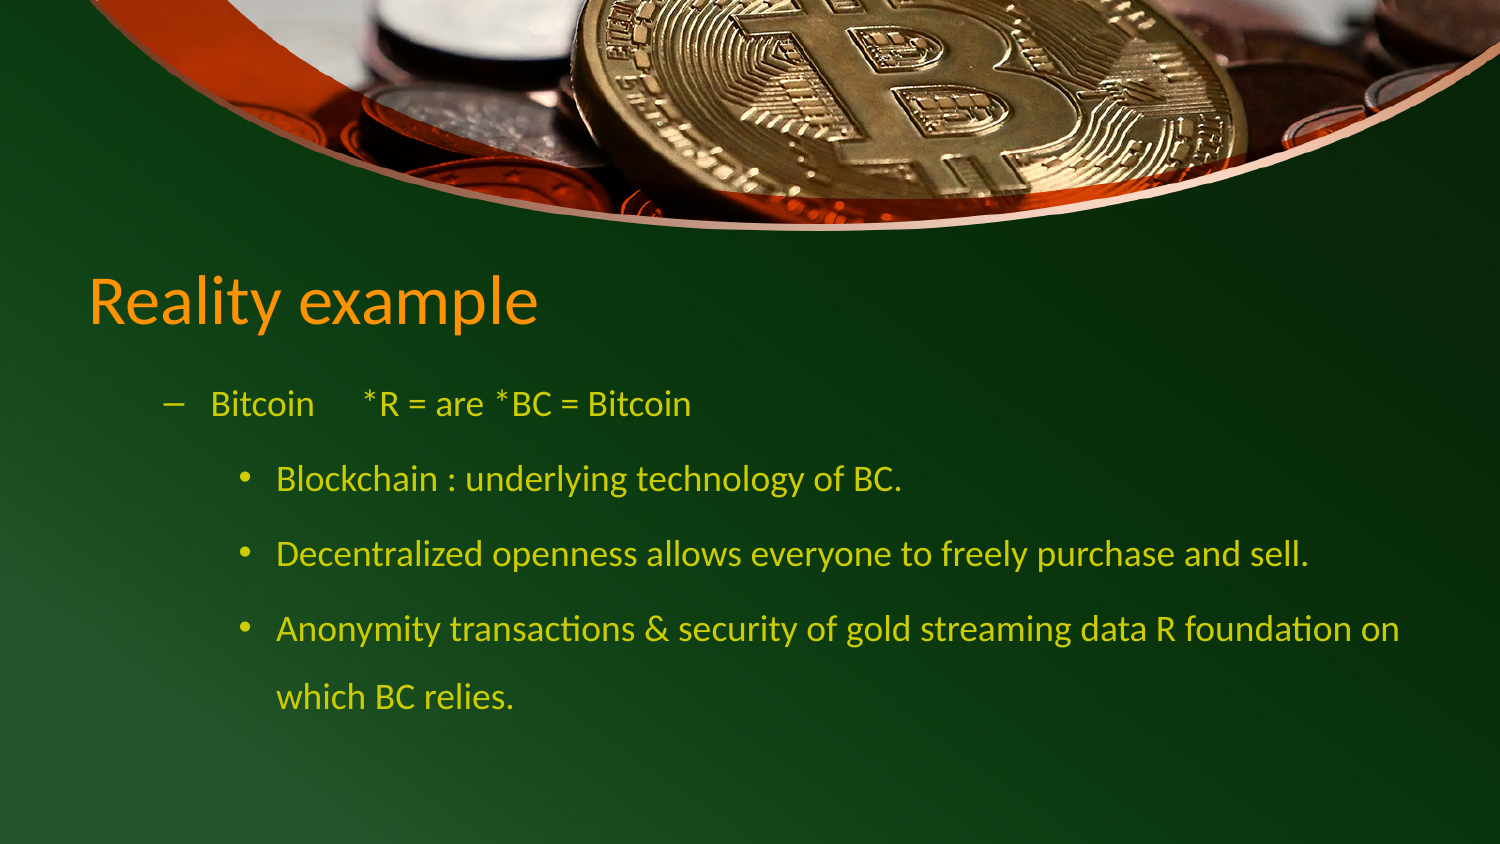

# Reality example
Bitcoin	*R = are *BC = Bitcoin
Blockchain : underlying technology of BC.
Decentralized openness allows everyone to freely purchase and sell.
Anonymity transactions & security of gold streaming data R foundation on which BC relies.